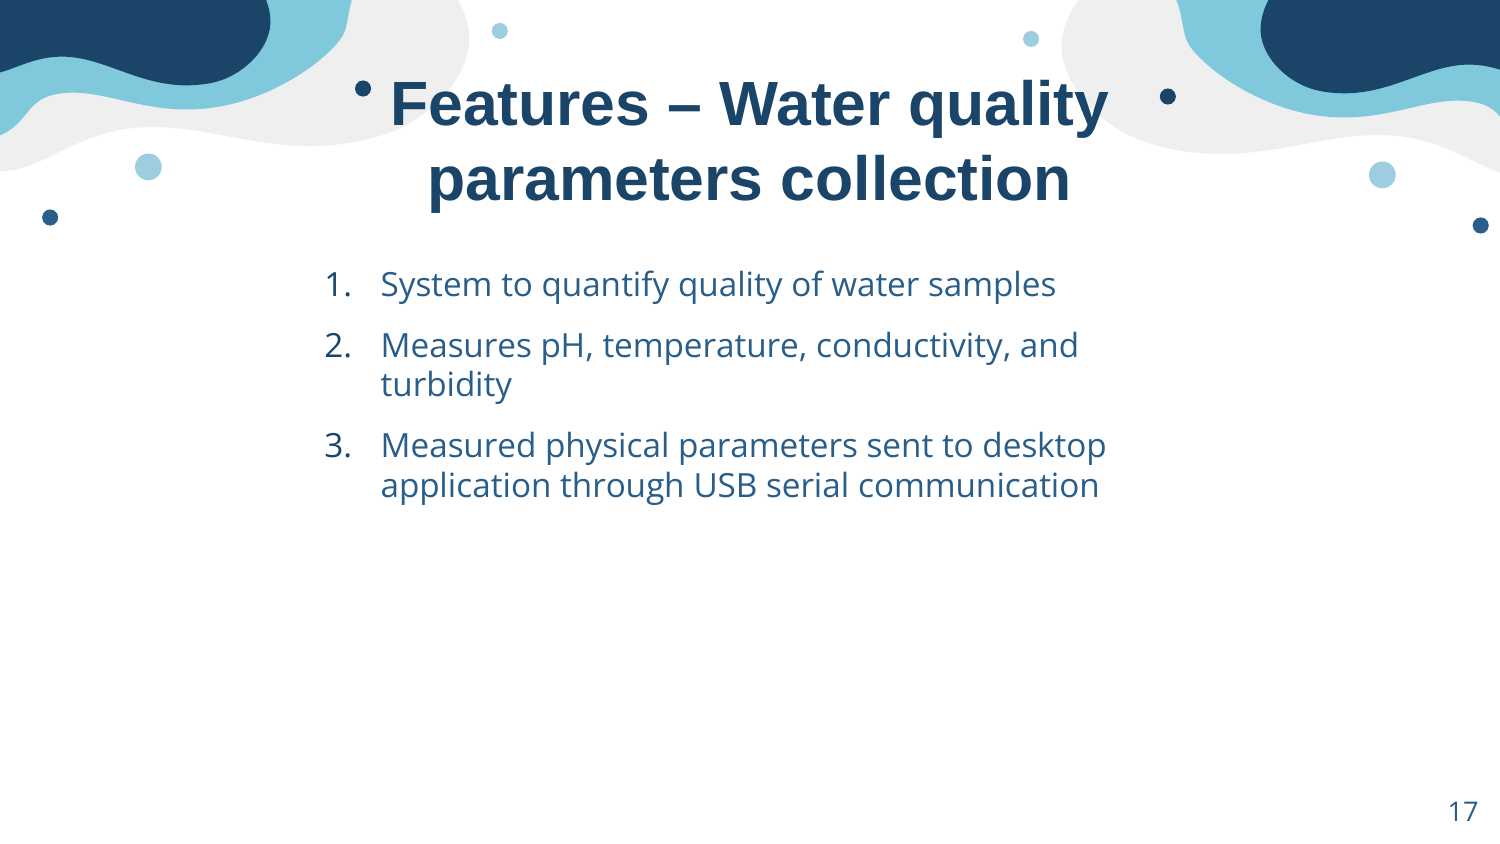

# Features – Water quality parameters collection
System to quantify quality of water samples
Measures pH, temperature, conductivity, and turbidity
Measured physical parameters sent to desktop application through USB serial communication
17